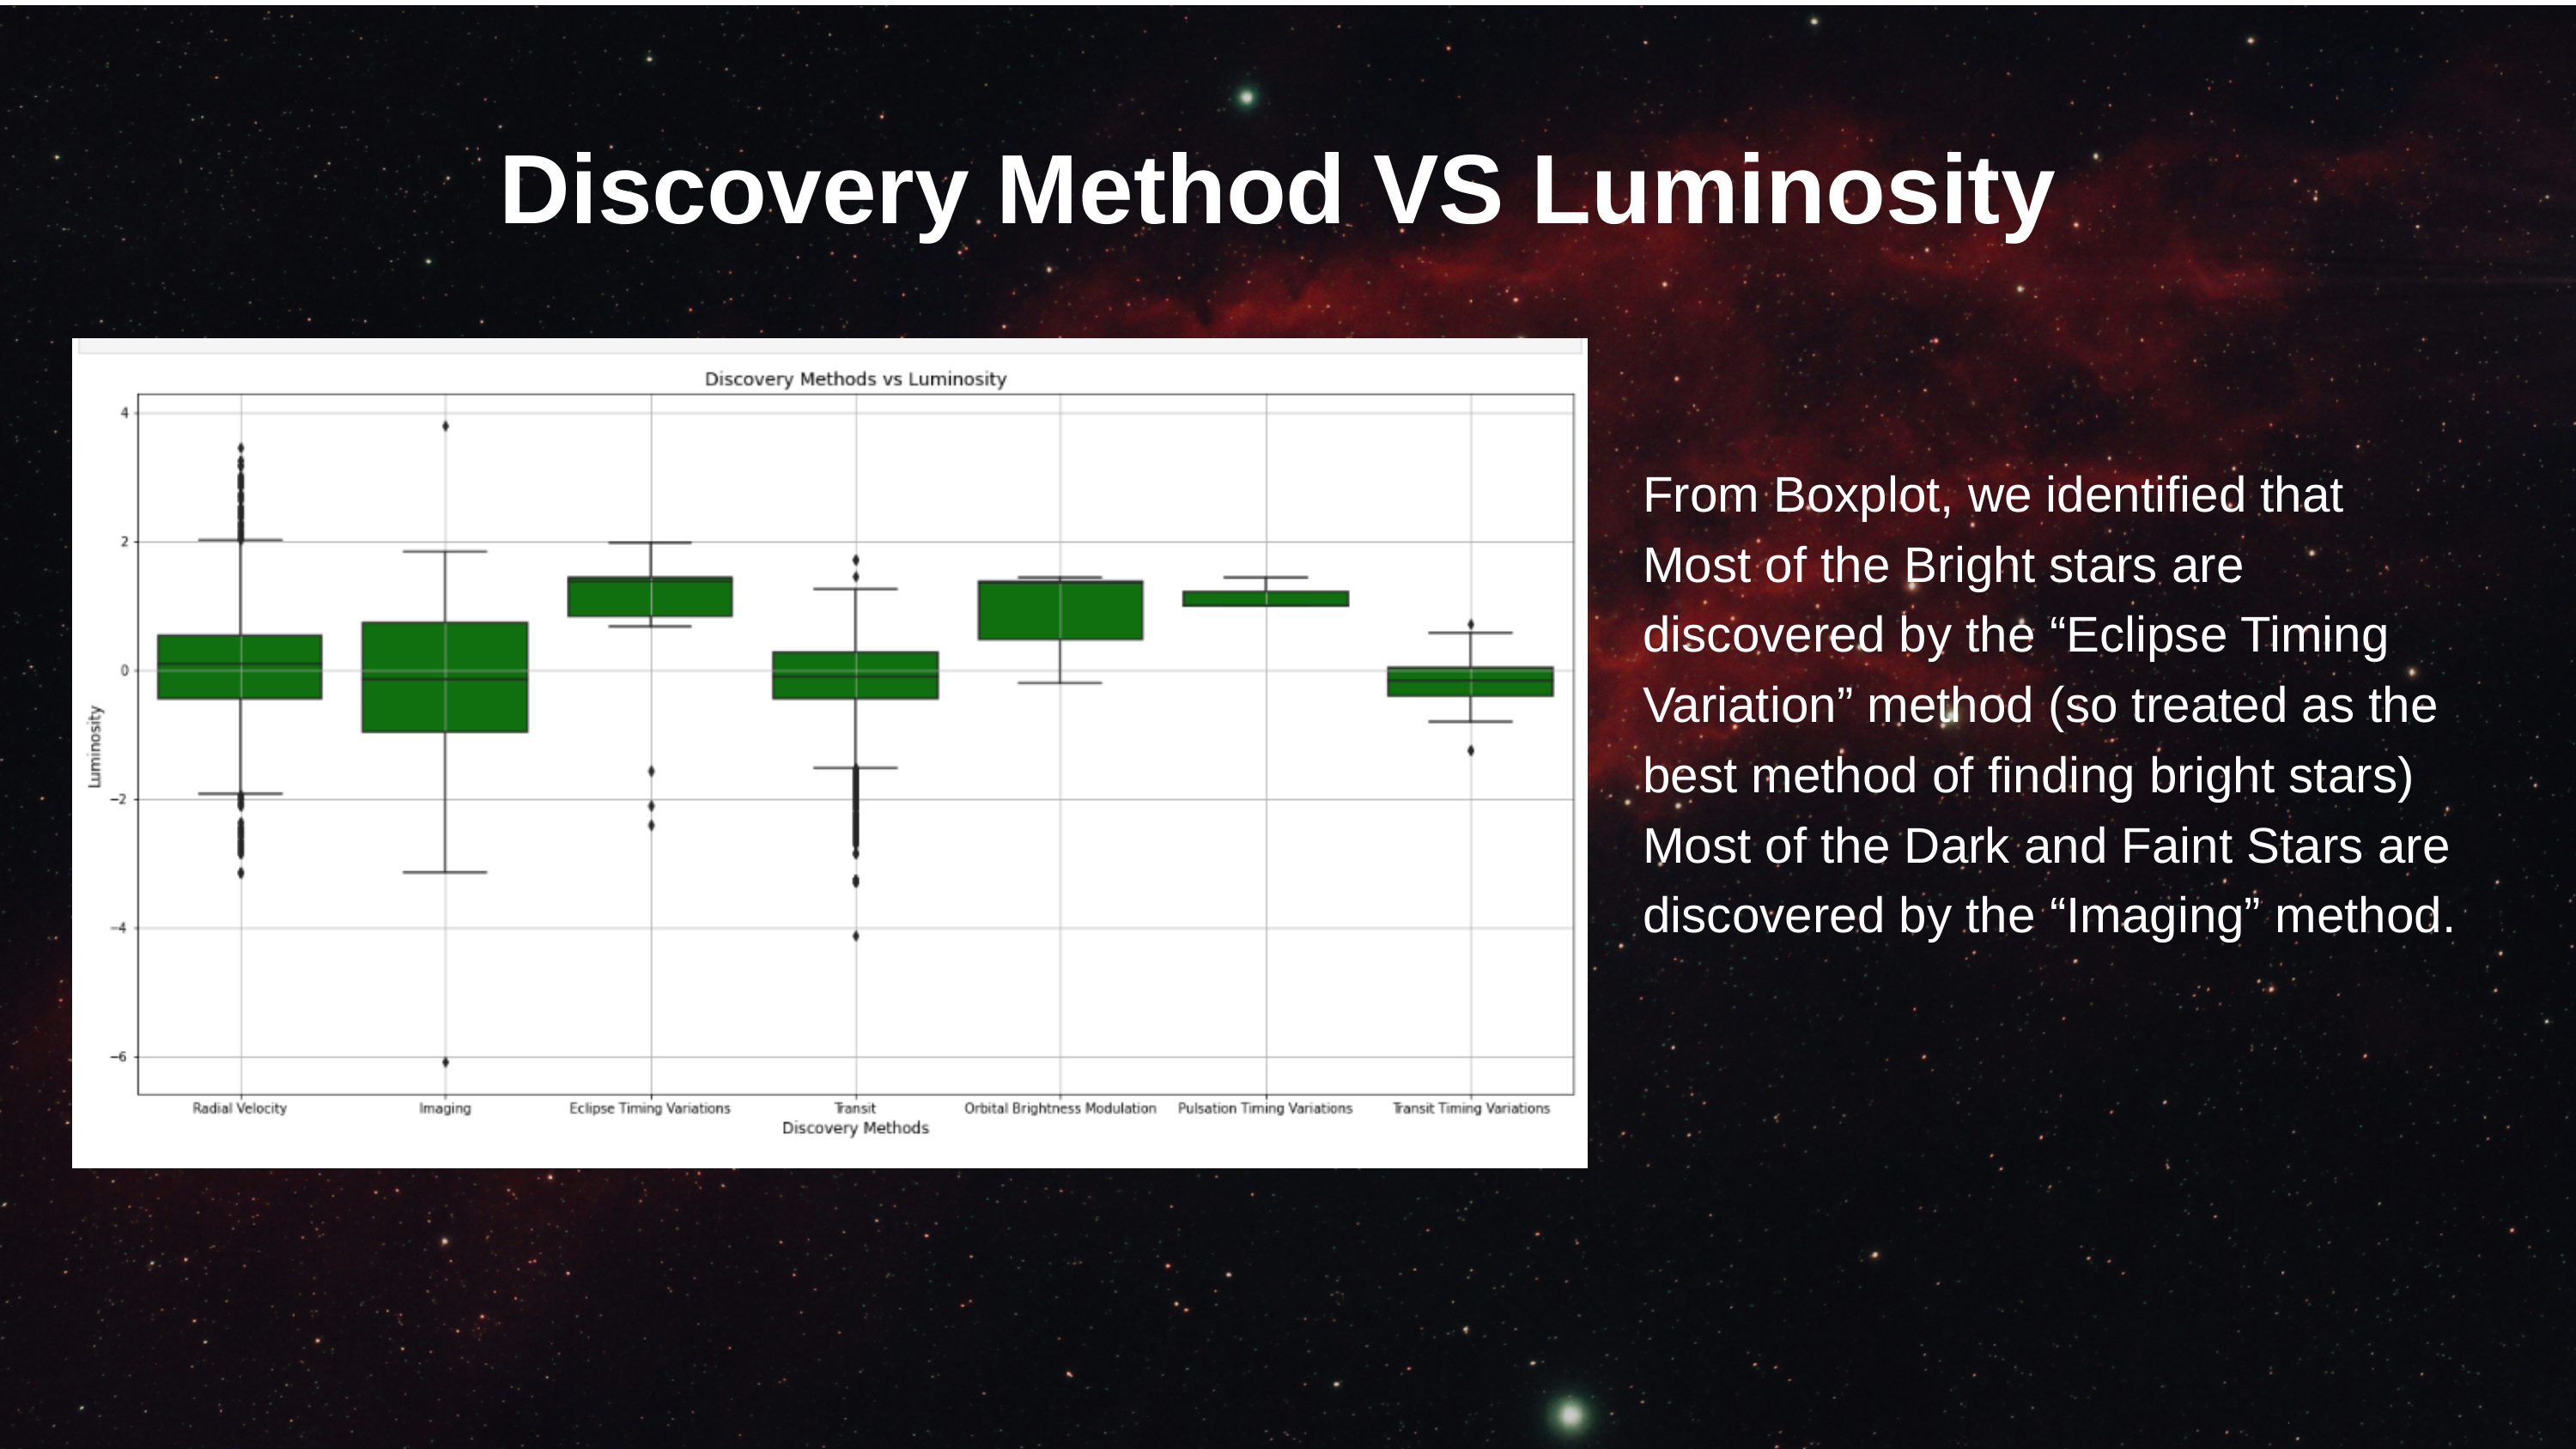

Discovery Method VS Luminosity

From Boxplot, we identified that
Most of the Bright stars are discovered by the “Eclipse Timing Variation” method (so treated as the best method of finding bright stars)
Most of the Dark and Faint Stars are discovered by the “Imaging” method.